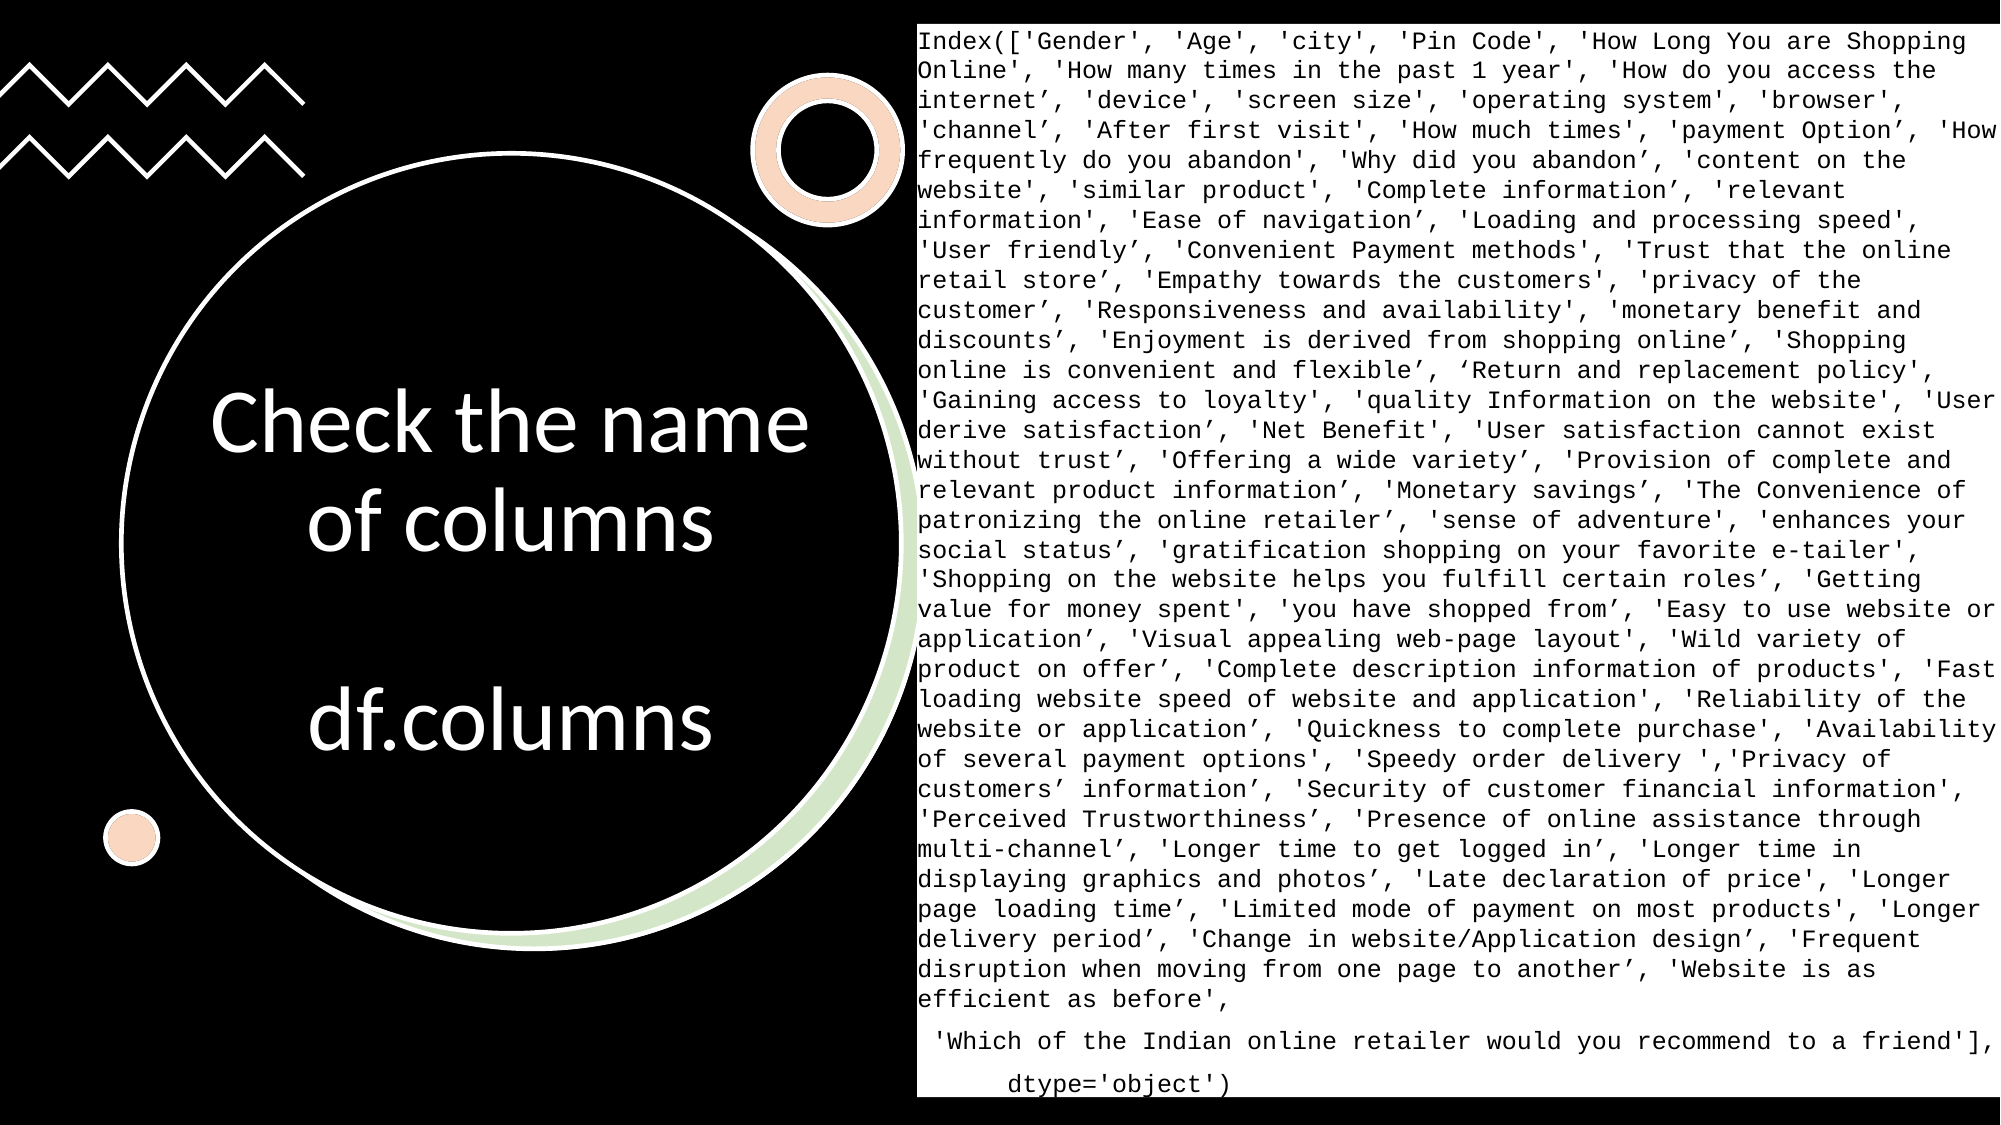

Index(['Gender', 'Age', 'city', 'Pin Code', 'How Long You are Shopping Online', 'How many times in the past 1 year', 'How do you access the internet’, 'device', 'screen size', 'operating system', 'browser', 'channel’, 'After first visit', 'How much times', 'payment Option’, 'How frequently do you abandon', 'Why did you abandon’, 'content on the website', 'similar product', 'Complete information’, 'relevant information', 'Ease of navigation’, 'Loading and processing speed', 'User friendly’, 'Convenient Payment methods', 'Trust that the online retail store’, 'Empathy towards the customers', 'privacy of the customer’, 'Responsiveness and availability', 'monetary benefit and discounts’, 'Enjoyment is derived from shopping online’, 'Shopping online is convenient and flexible’, ‘Return and replacement policy', 'Gaining access to loyalty', 'quality Information on the website', 'User derive satisfaction’, 'Net Benefit', 'User satisfaction cannot exist without trust’, 'Offering a wide variety’, 'Provision of complete and relevant product information’, 'Monetary savings’, 'The Convenience of patronizing the online retailer’, 'sense of adventure', 'enhances your social status’, 'gratification shopping on your favorite e-tailer', 'Shopping on the website helps you fulfill certain roles’, 'Getting value for money spent', 'you have shopped from’, 'Easy to use website or application’, 'Visual appealing web-page layout', 'Wild variety of product on offer’, 'Complete description information of products', 'Fast loading website speed of website and application', 'Reliability of the website or application’, 'Quickness to complete purchase', 'Availability of several payment options', 'Speedy order delivery ','Privacy of customers’ information’, 'Security of customer financial information', 'Perceived Trustworthiness’, 'Presence of online assistance through multi-channel’, 'Longer time to get logged in’, 'Longer time in displaying graphics and photos’, 'Late declaration of price', 'Longer page loading time’, 'Limited mode of payment on most products', 'Longer delivery period’, 'Change in website/Application design’, 'Frequent disruption when moving from one page to another’, 'Website is as efficient as before',
 'Which of the Indian online retailer would you recommend to a friend'],
      dtype='object')

df.columns

# Check the name of columns df.columns